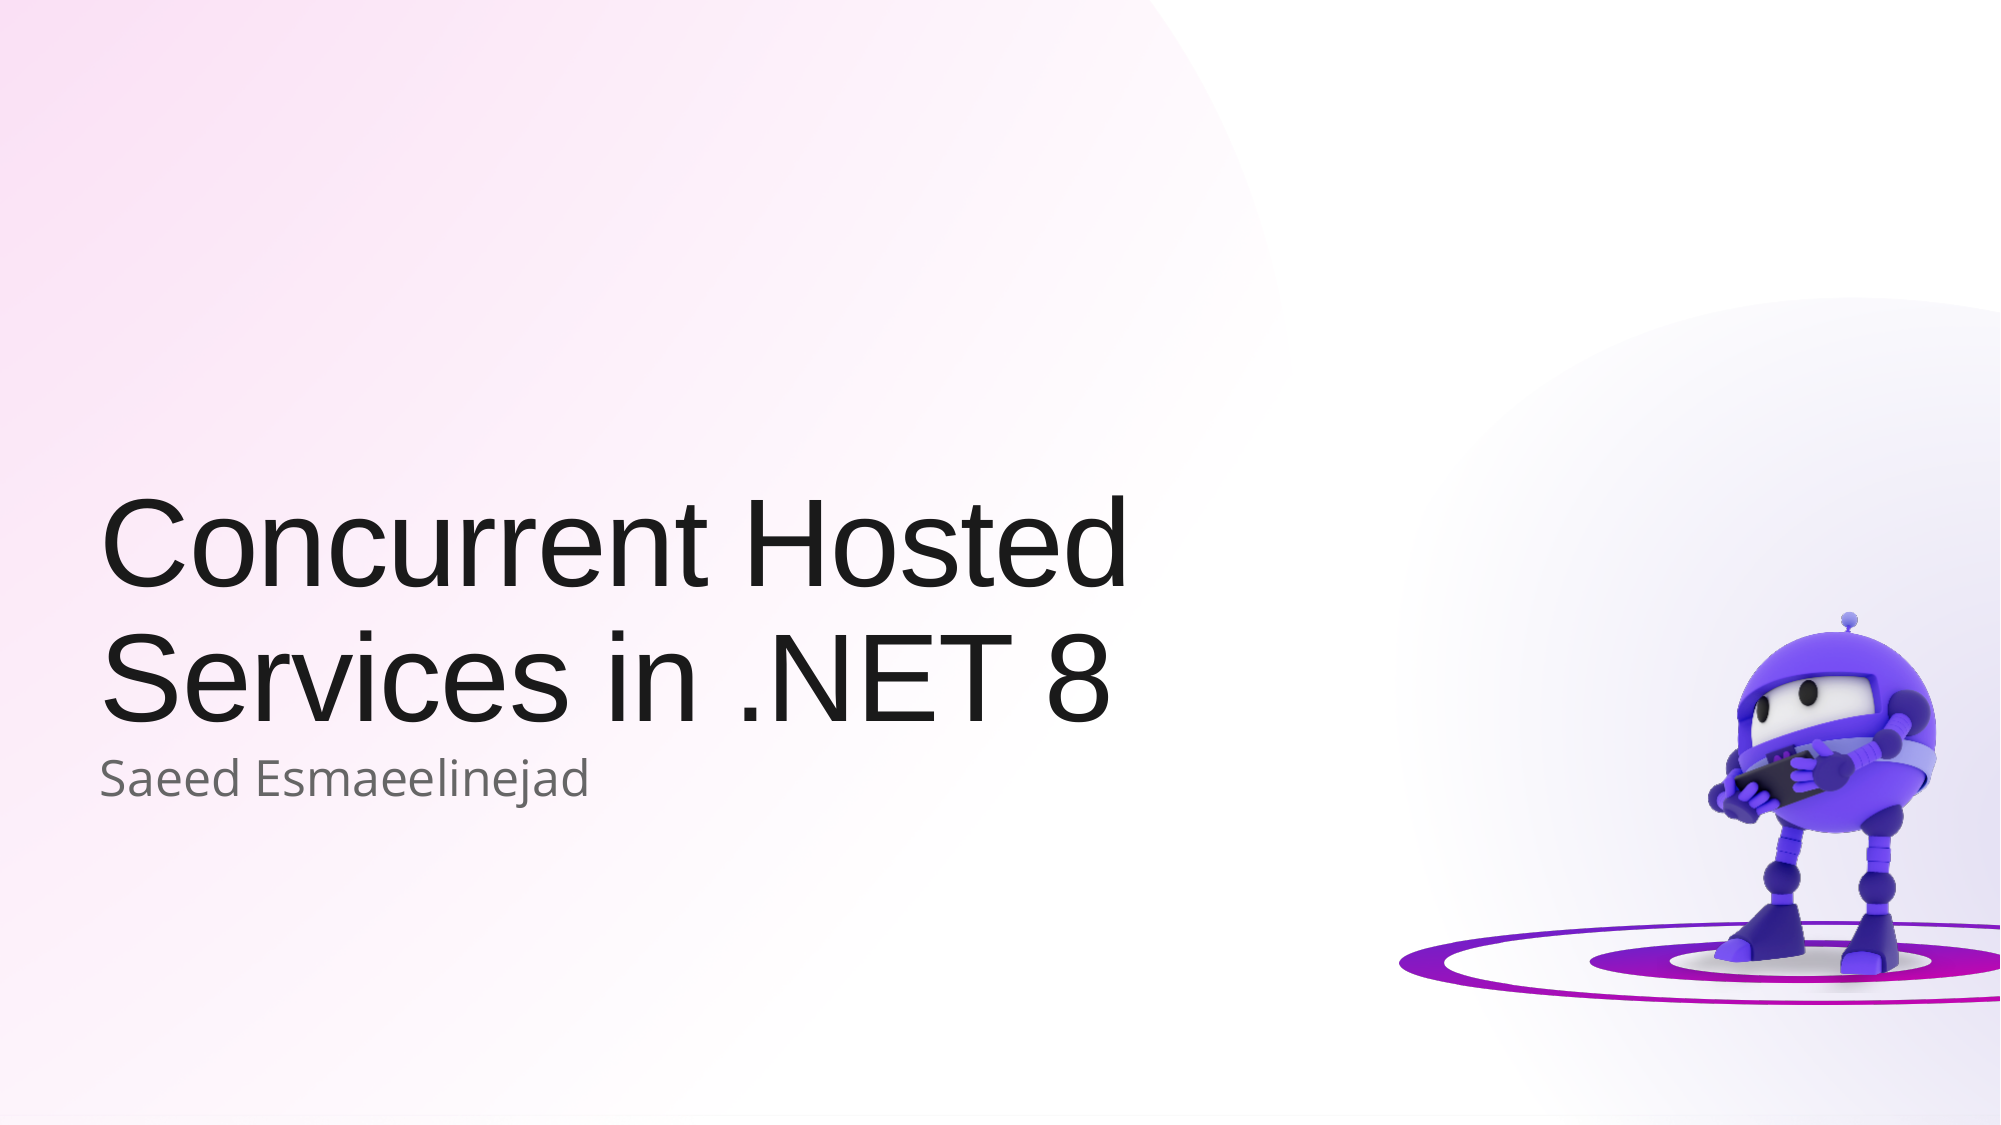

# Concurrent Hosted Services in .NET 8
Saeed Esmaeelinejad